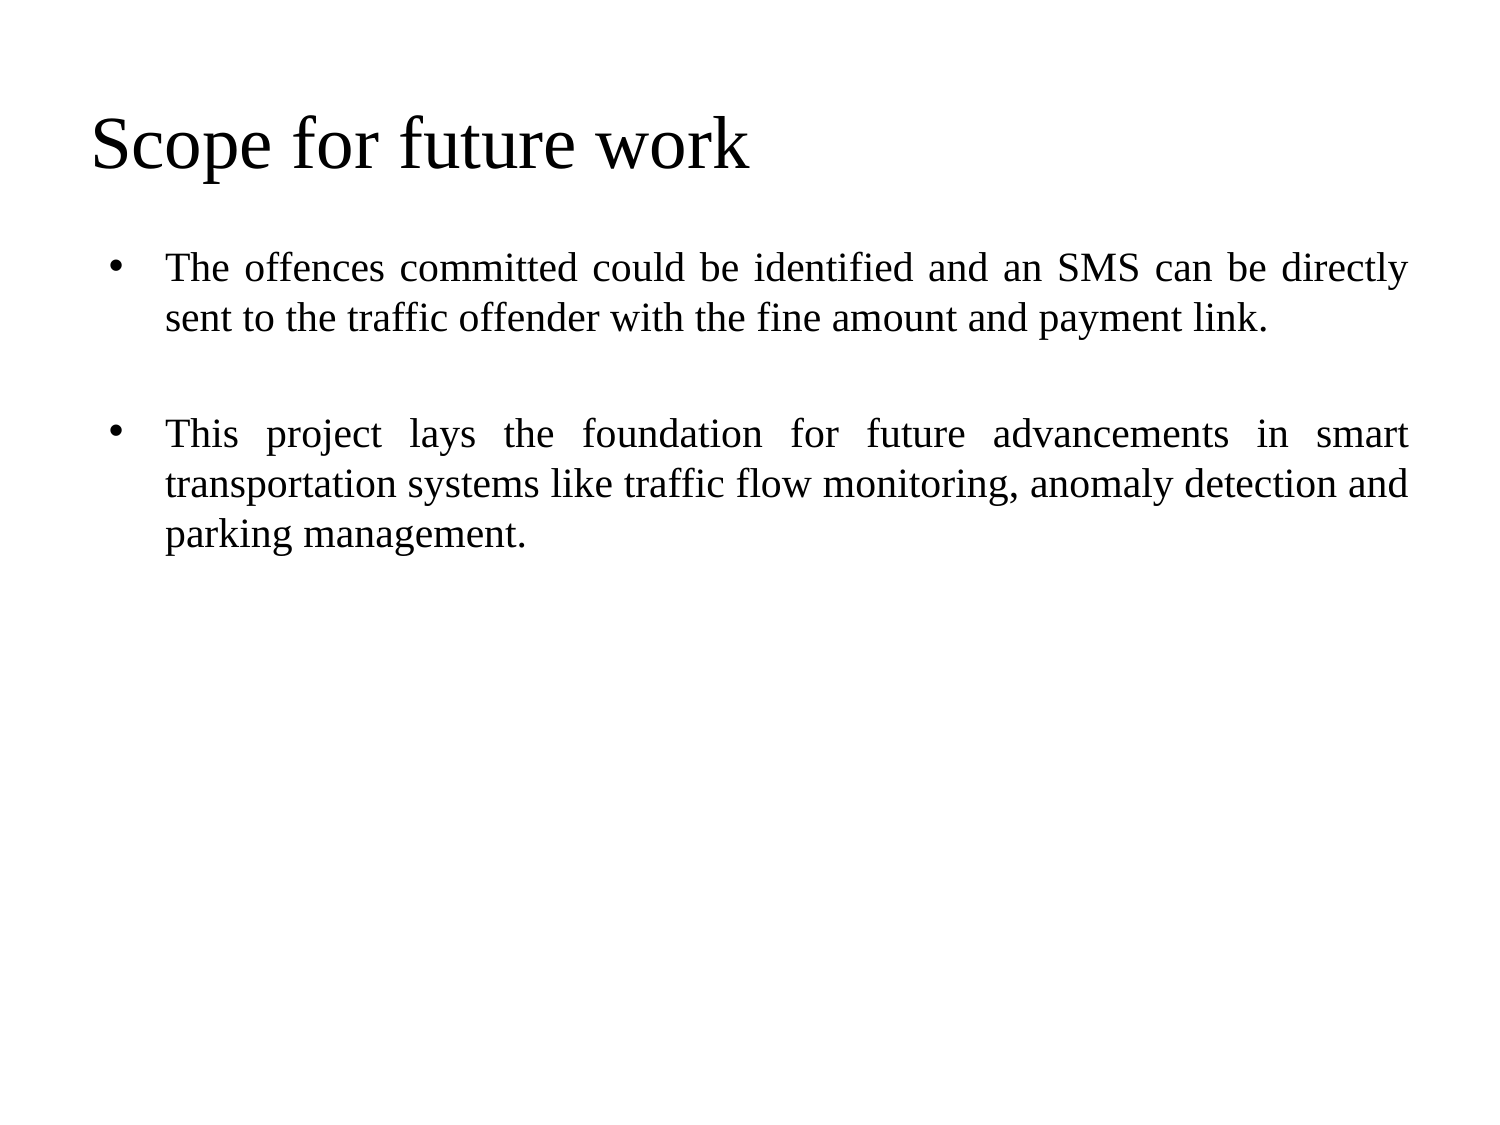

# Scope for future work
The offences committed could be identified and an SMS can be directly sent to the traffic offender with the fine amount and payment link.

This project lays the foundation for future advancements in smart transportation systems like traffic flow monitoring, anomaly detection and parking management.